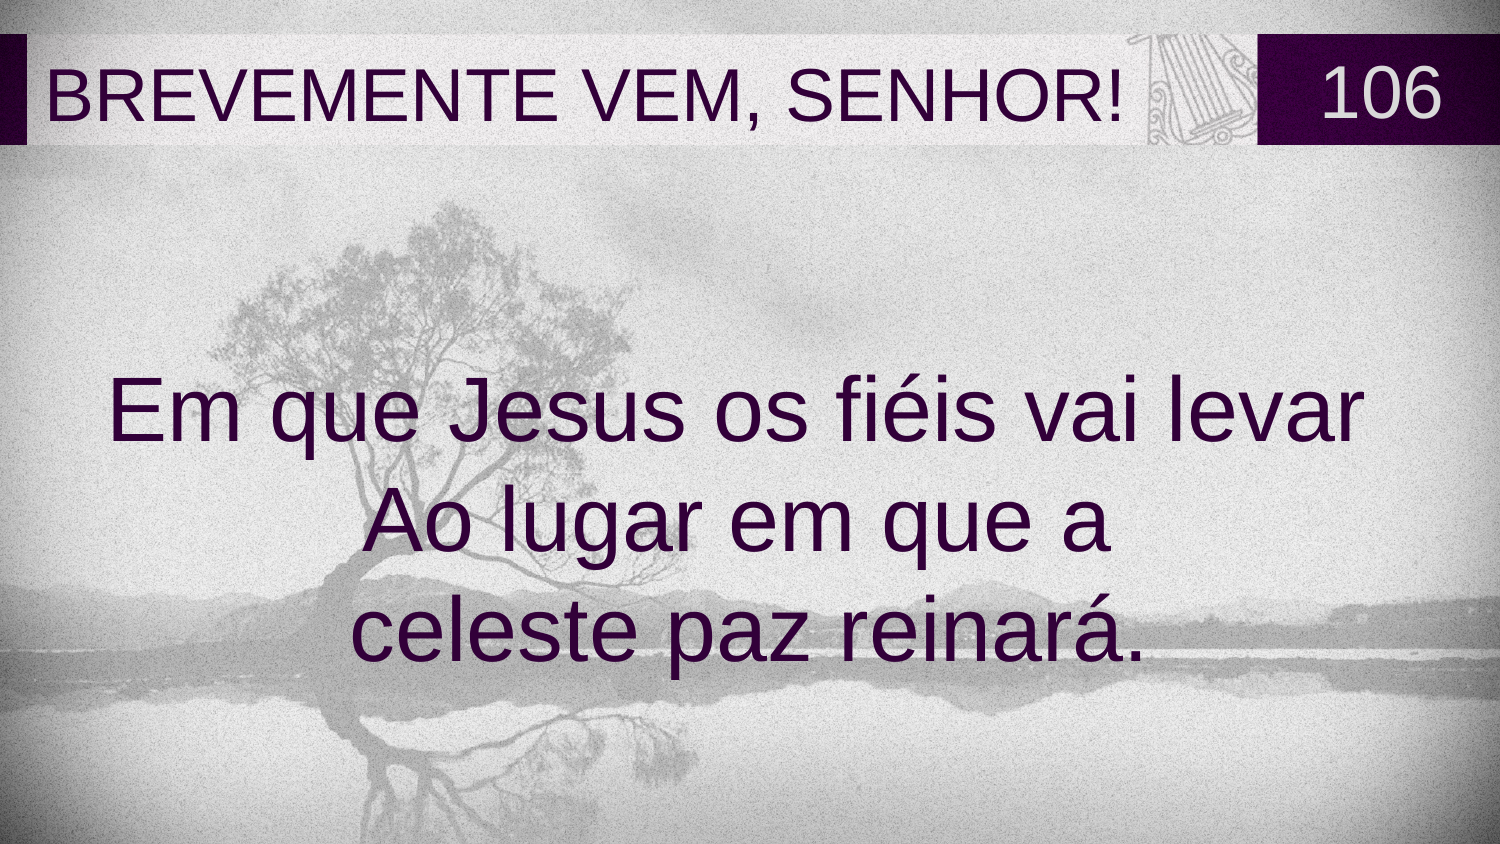

# BREVEMENTE VEM, SENHOR!
106
Em que Jesus os fiéis vai levar
Ao lugar em que a
celeste paz reinará.